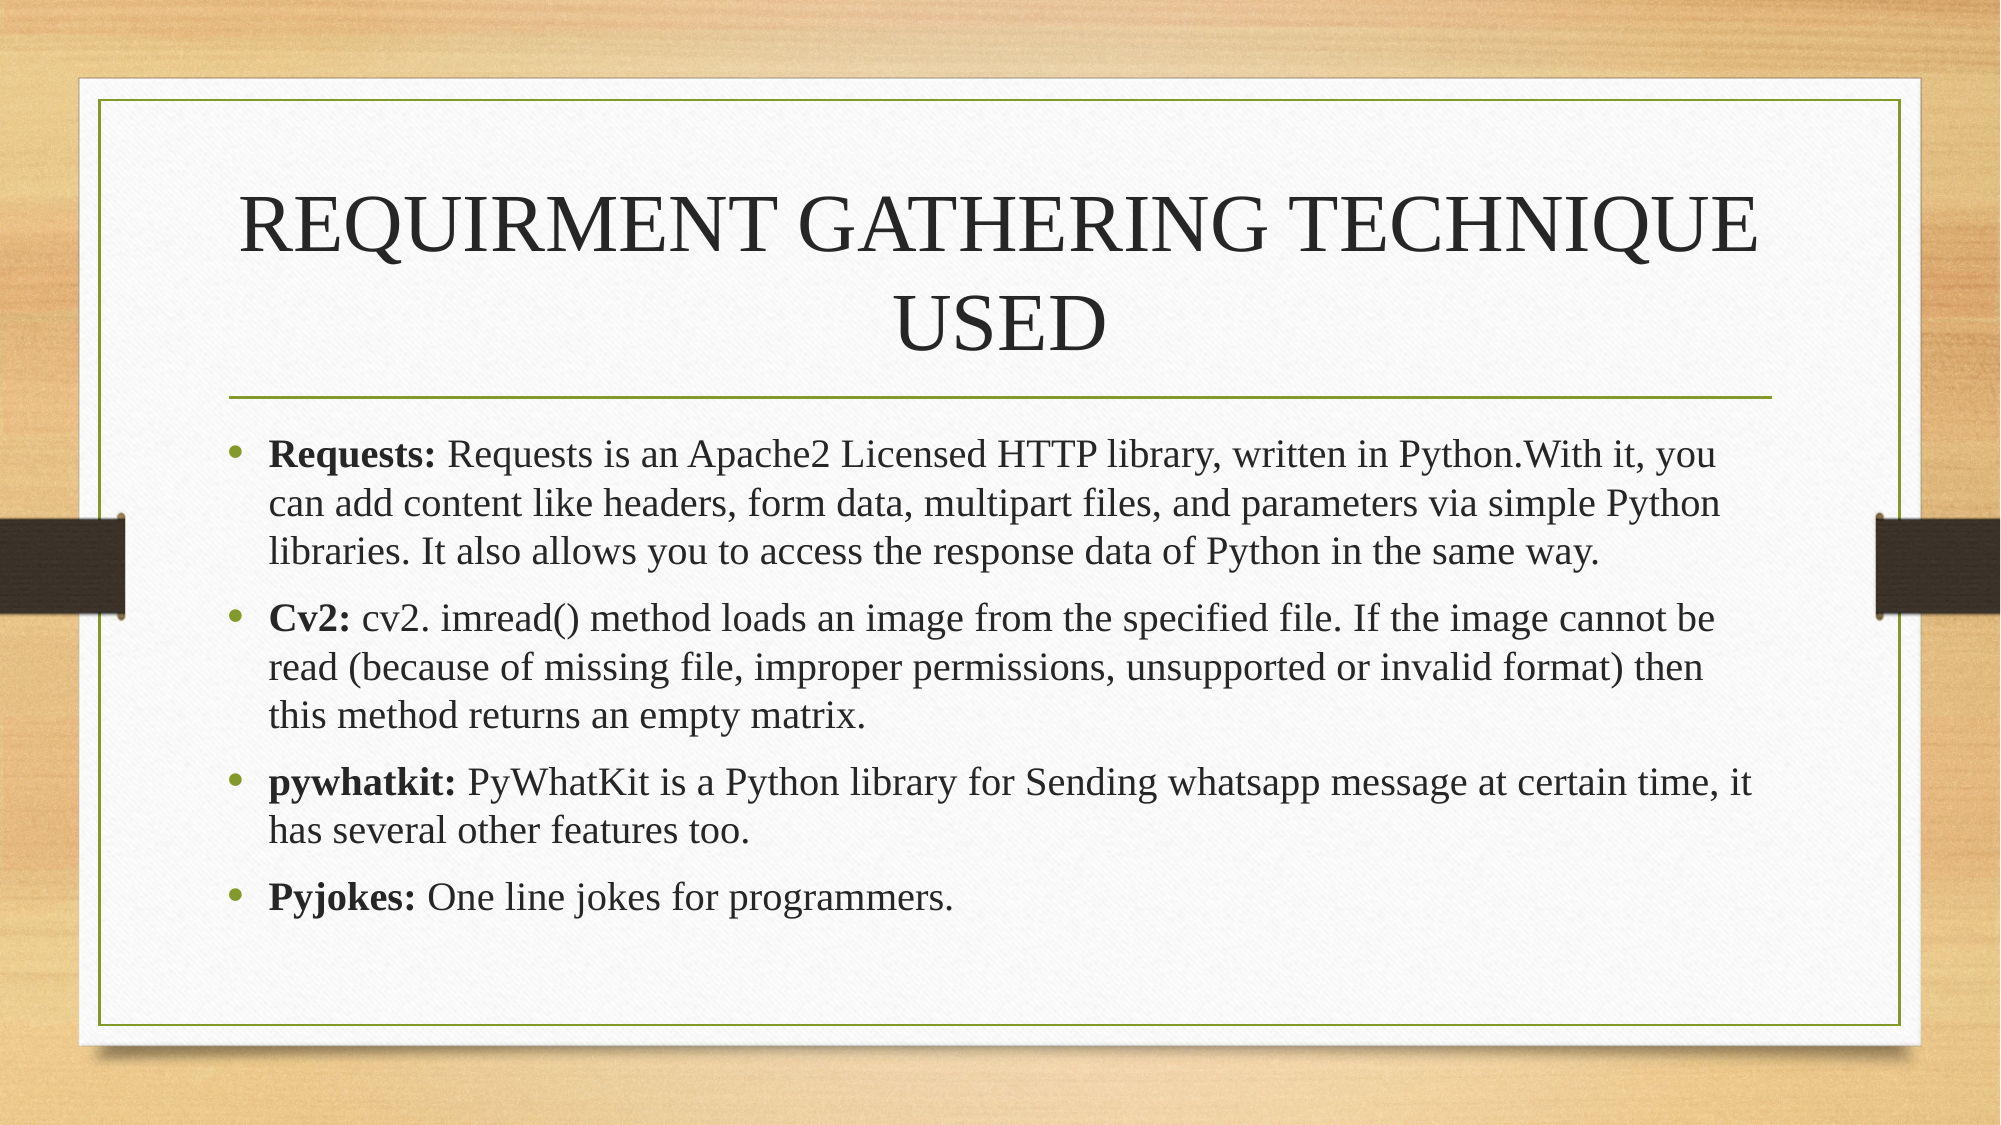

# REQUIRMENT GATHERING TECHNIQUE USED
Requests: Requests is an Apache2 Licensed HTTP library, written in Python.With it, you can add content like headers, form data, multipart files, and parameters via simple Python libraries. It also allows you to access the response data of Python in the same way.
Cv2: cv2. imread() method loads an image from the specified file. If the image cannot be read (because of missing file, improper permissions, unsupported or invalid format) then this method returns an empty matrix.
pywhatkit: PyWhatKit is a Python library for Sending whatsapp message at certain time, it has several other features too.
Pyjokes: One line jokes for programmers.